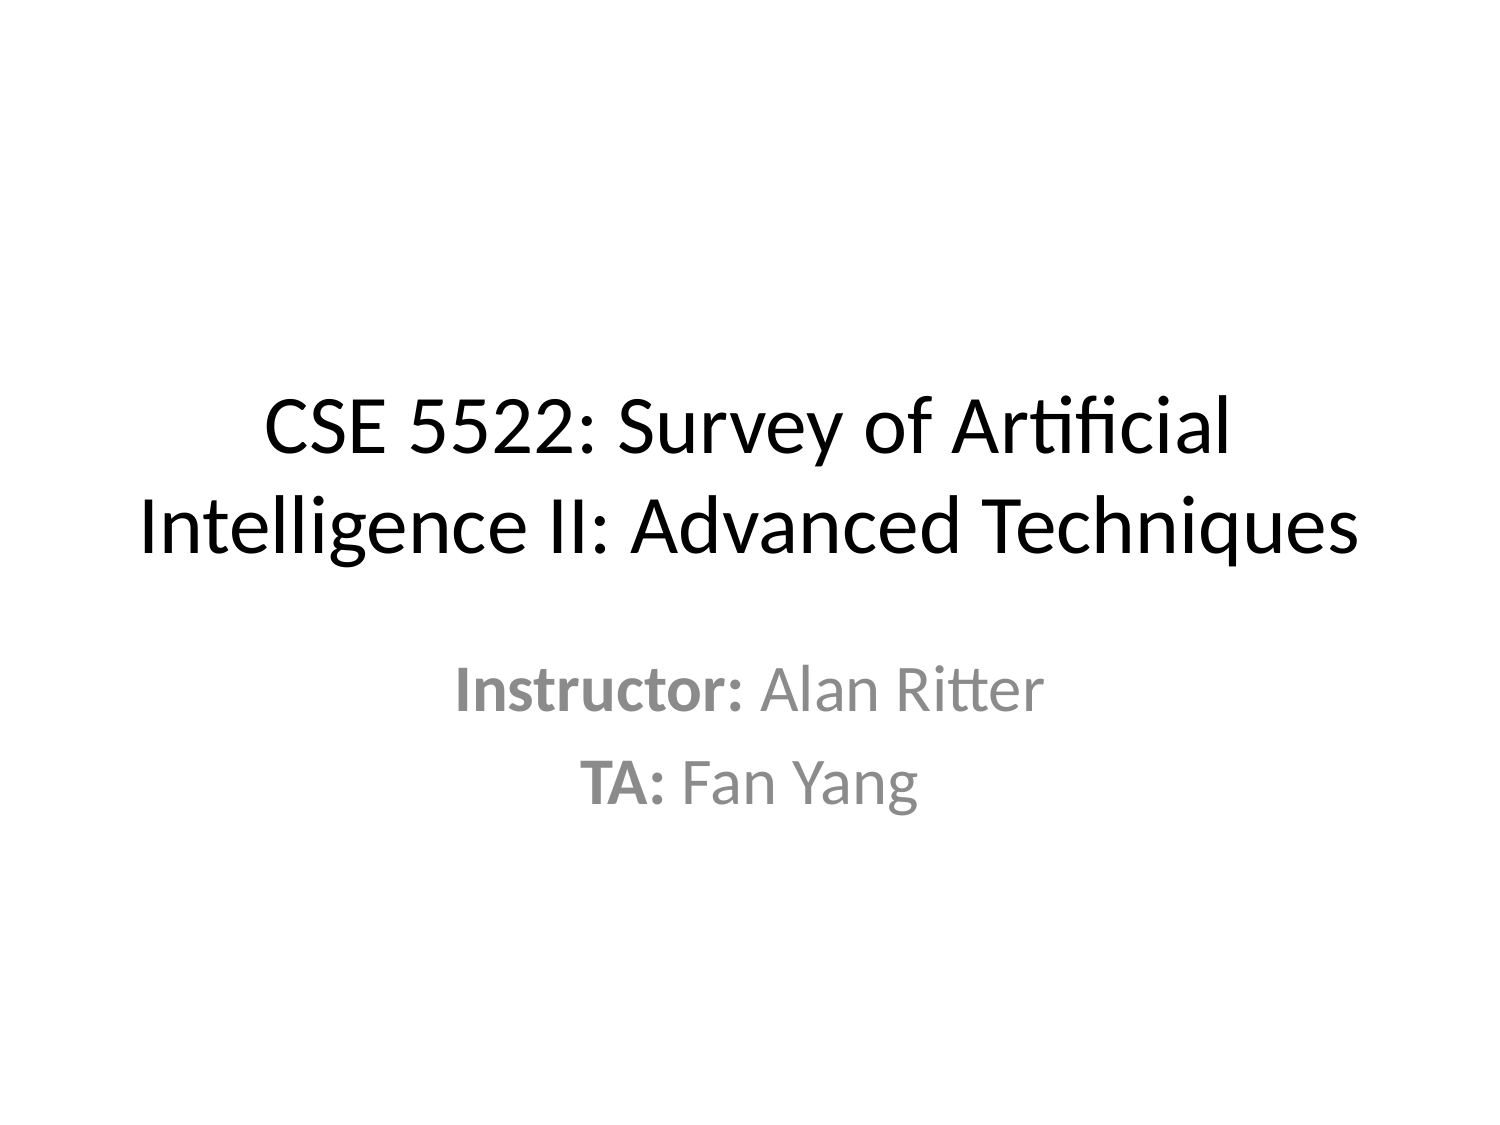

# CSE 5522: Survey of Artificial Intelligence II: Advanced Techniques
Instructor: Alan Ritter
TA: Fan Yang